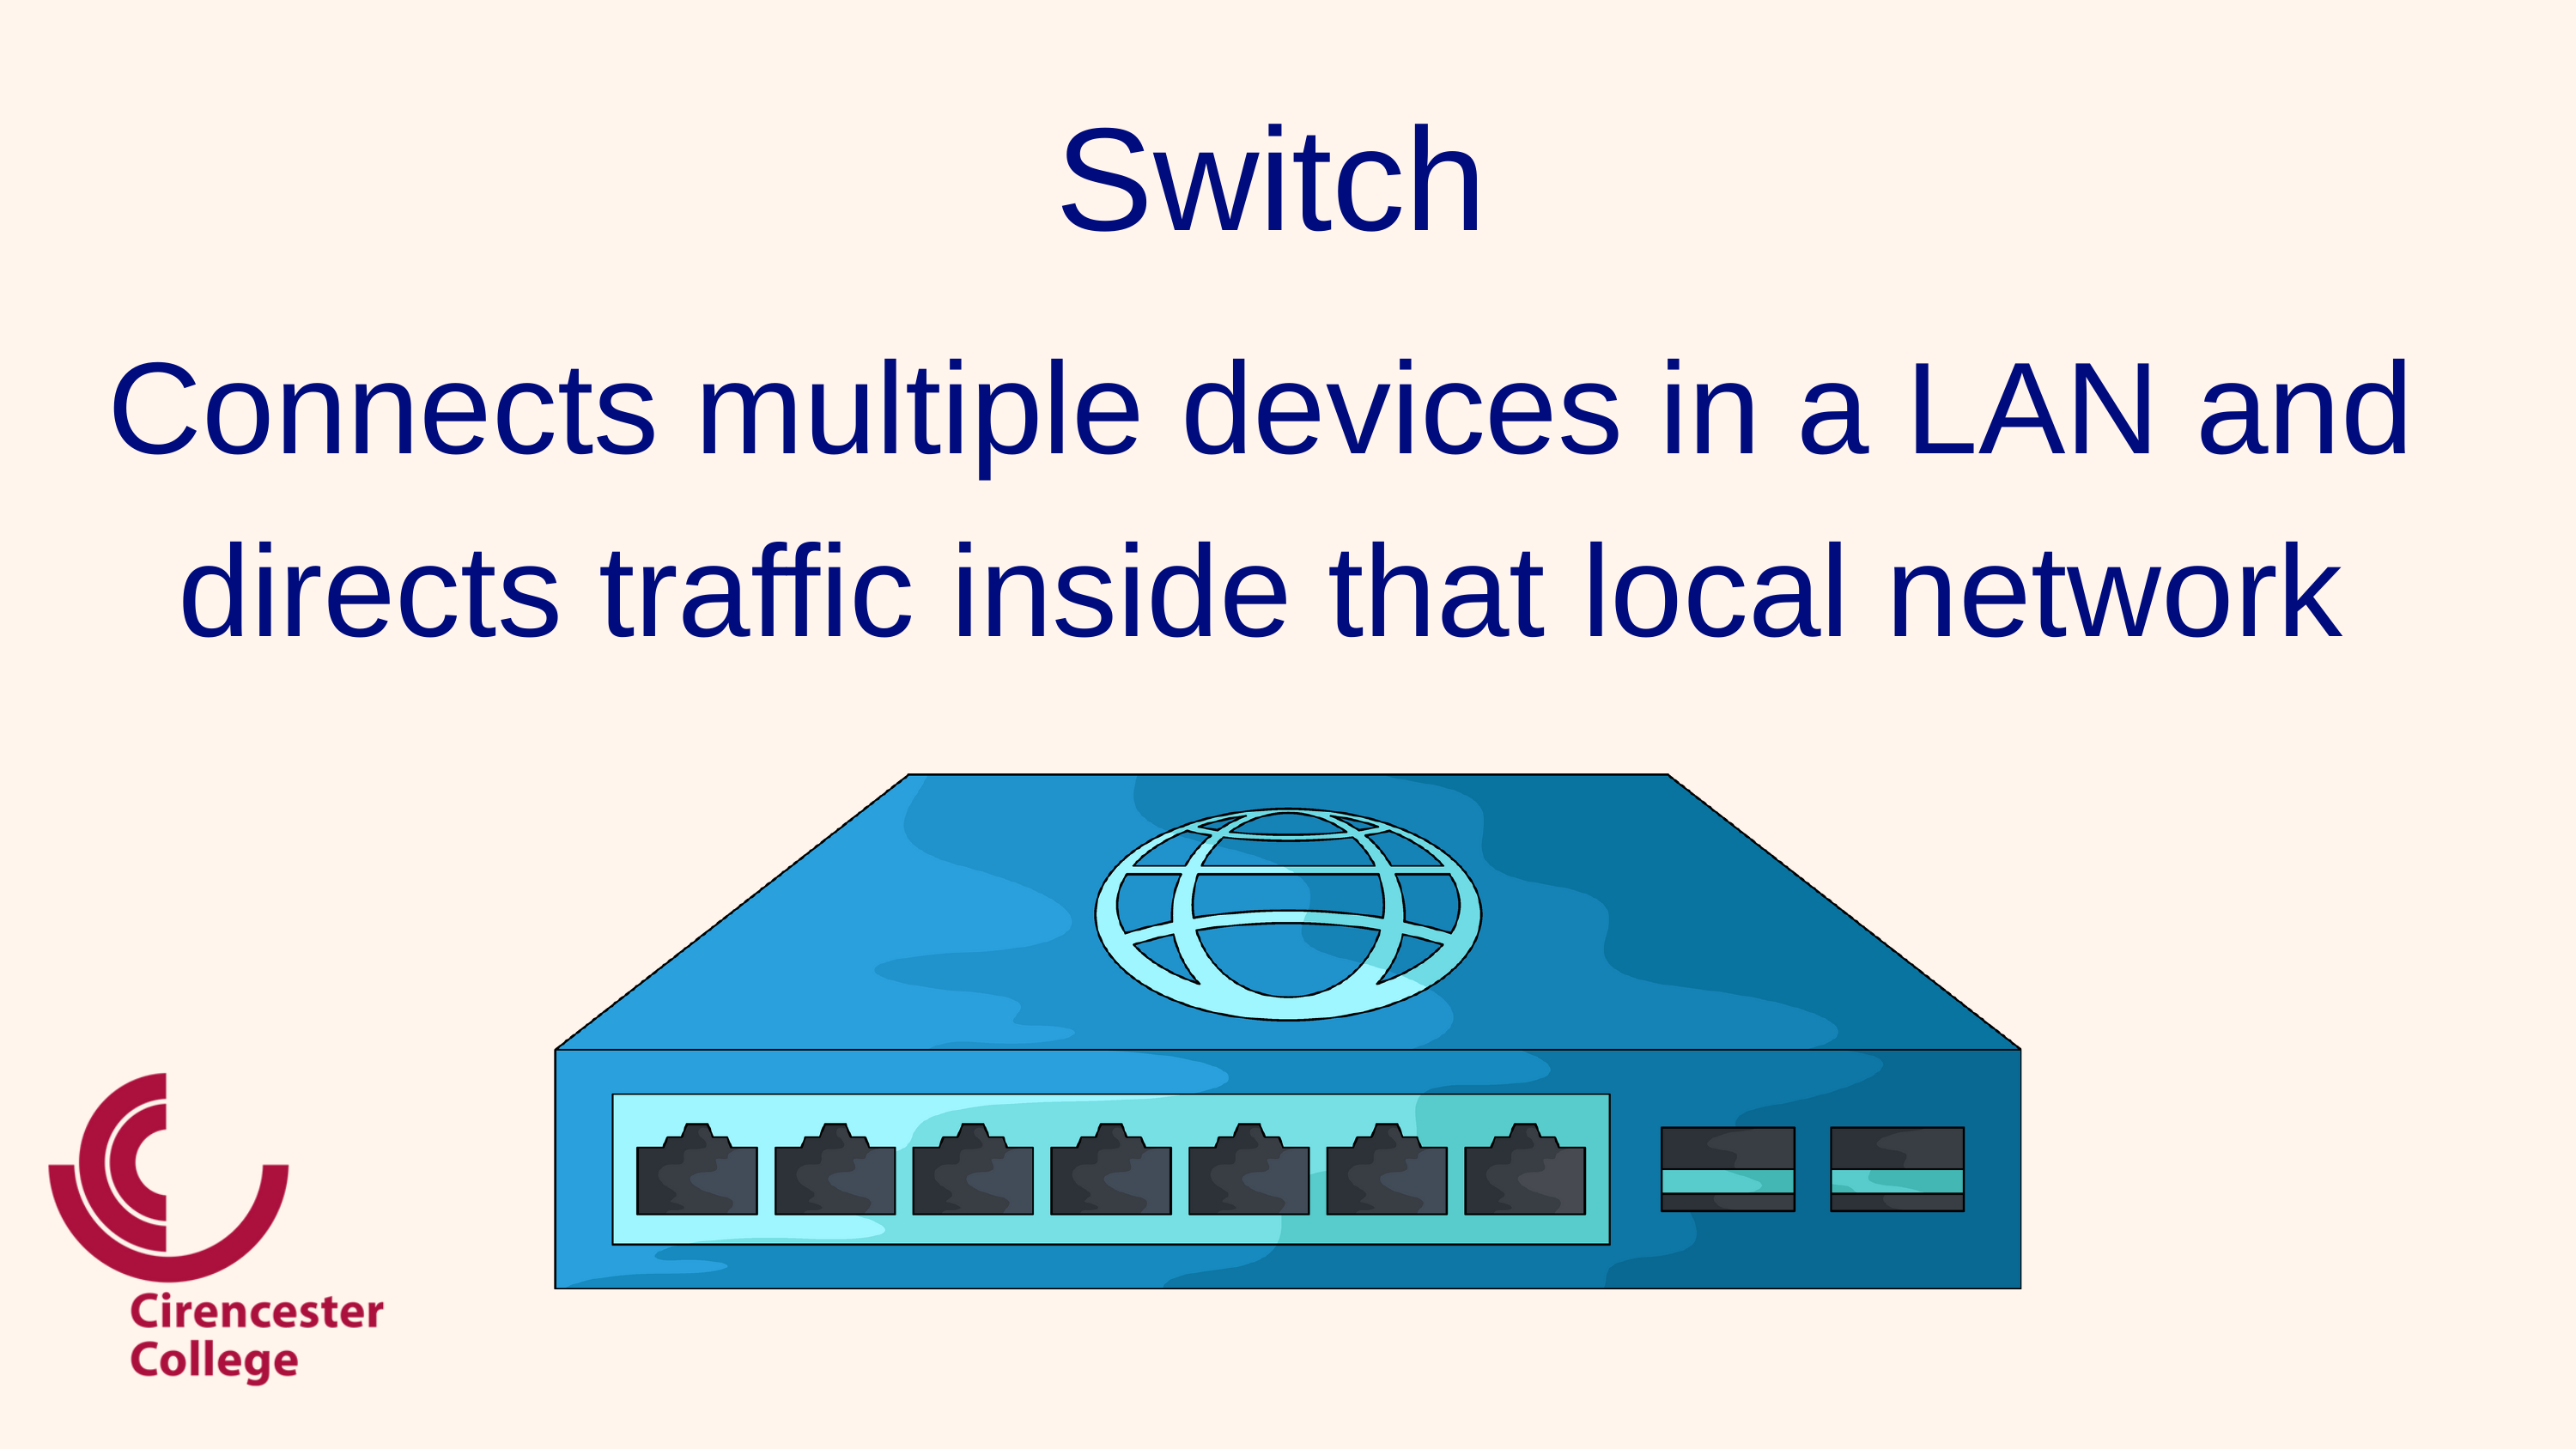

Switch
Connects multiple devices in a LAN and directs traffic inside that local network